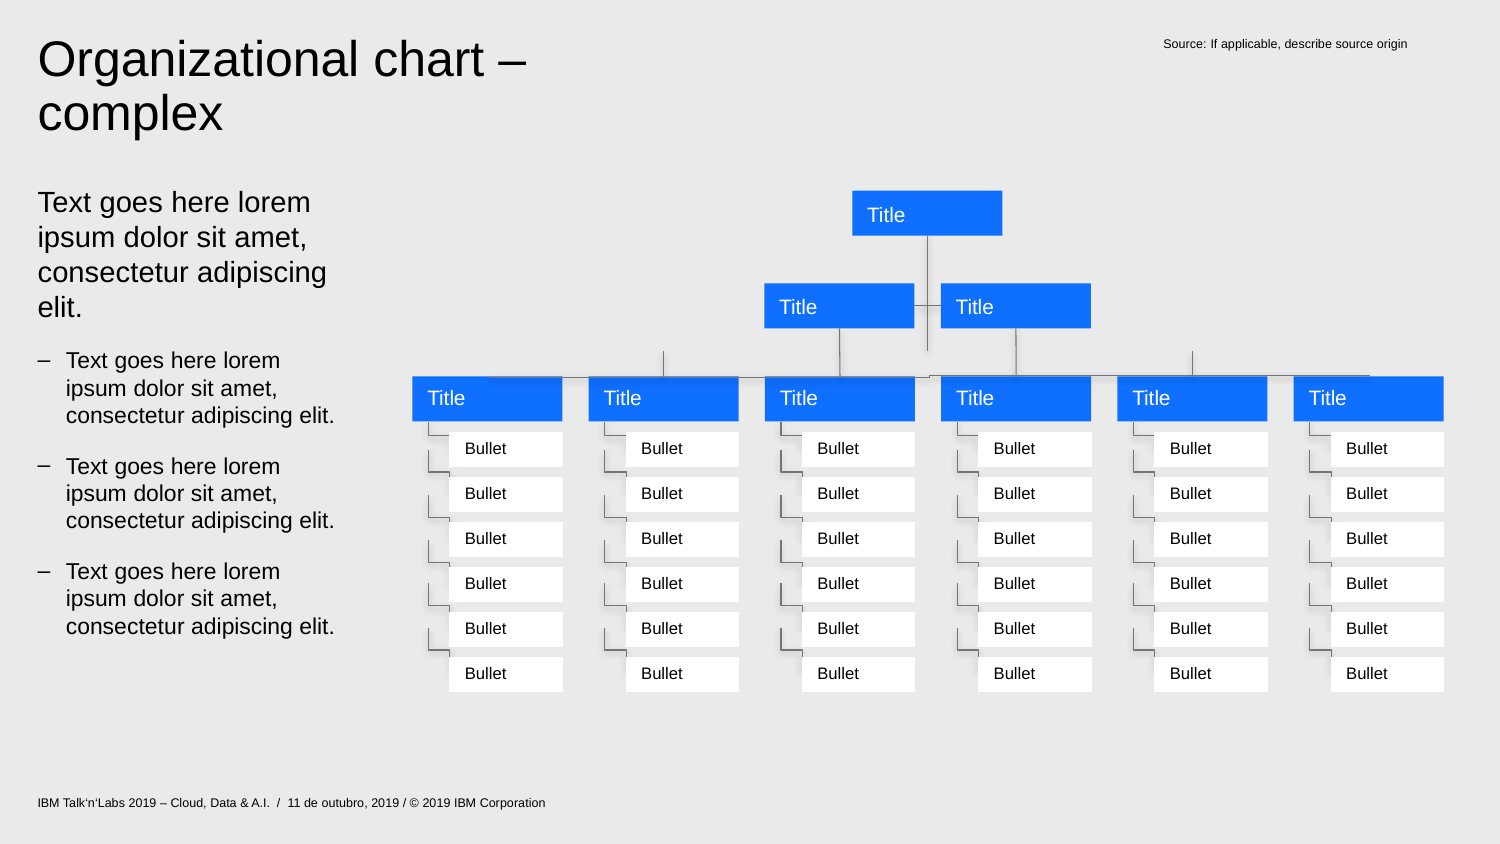

Source:	If applicable, describe source origin
# Organizational chart – complex
Text goes here lorem ipsum dolor sit amet, consectetur adipiscing elit.
Text goes here lorem ipsum dolor sit amet, consectetur adipiscing elit.
Text goes here lorem ipsum dolor sit amet, consectetur adipiscing elit.
Text goes here lorem ipsum dolor sit amet, consectetur adipiscing elit.

Title
Title
Title
Title
Bullet
Bullet
Bullet
Bullet
Bullet
Bullet
Title
Bullet
Bullet
Bullet
Bullet
Bullet
Bullet
Title
Bullet
Bullet
Bullet
Bullet
Bullet
Bullet
Title
Bullet
Bullet
Bullet
Bullet
Bullet
Bullet
Title
Bullet
Bullet
Bullet
Bullet
Bullet
Bullet
Title
Bullet
Bullet
Bullet
Bullet
Bullet
Bullet
IBM Talk‘n‘Labs 2019 – Cloud, Data & A.I.  /  11 de outubro, 2019 / © 2019 IBM Corporation